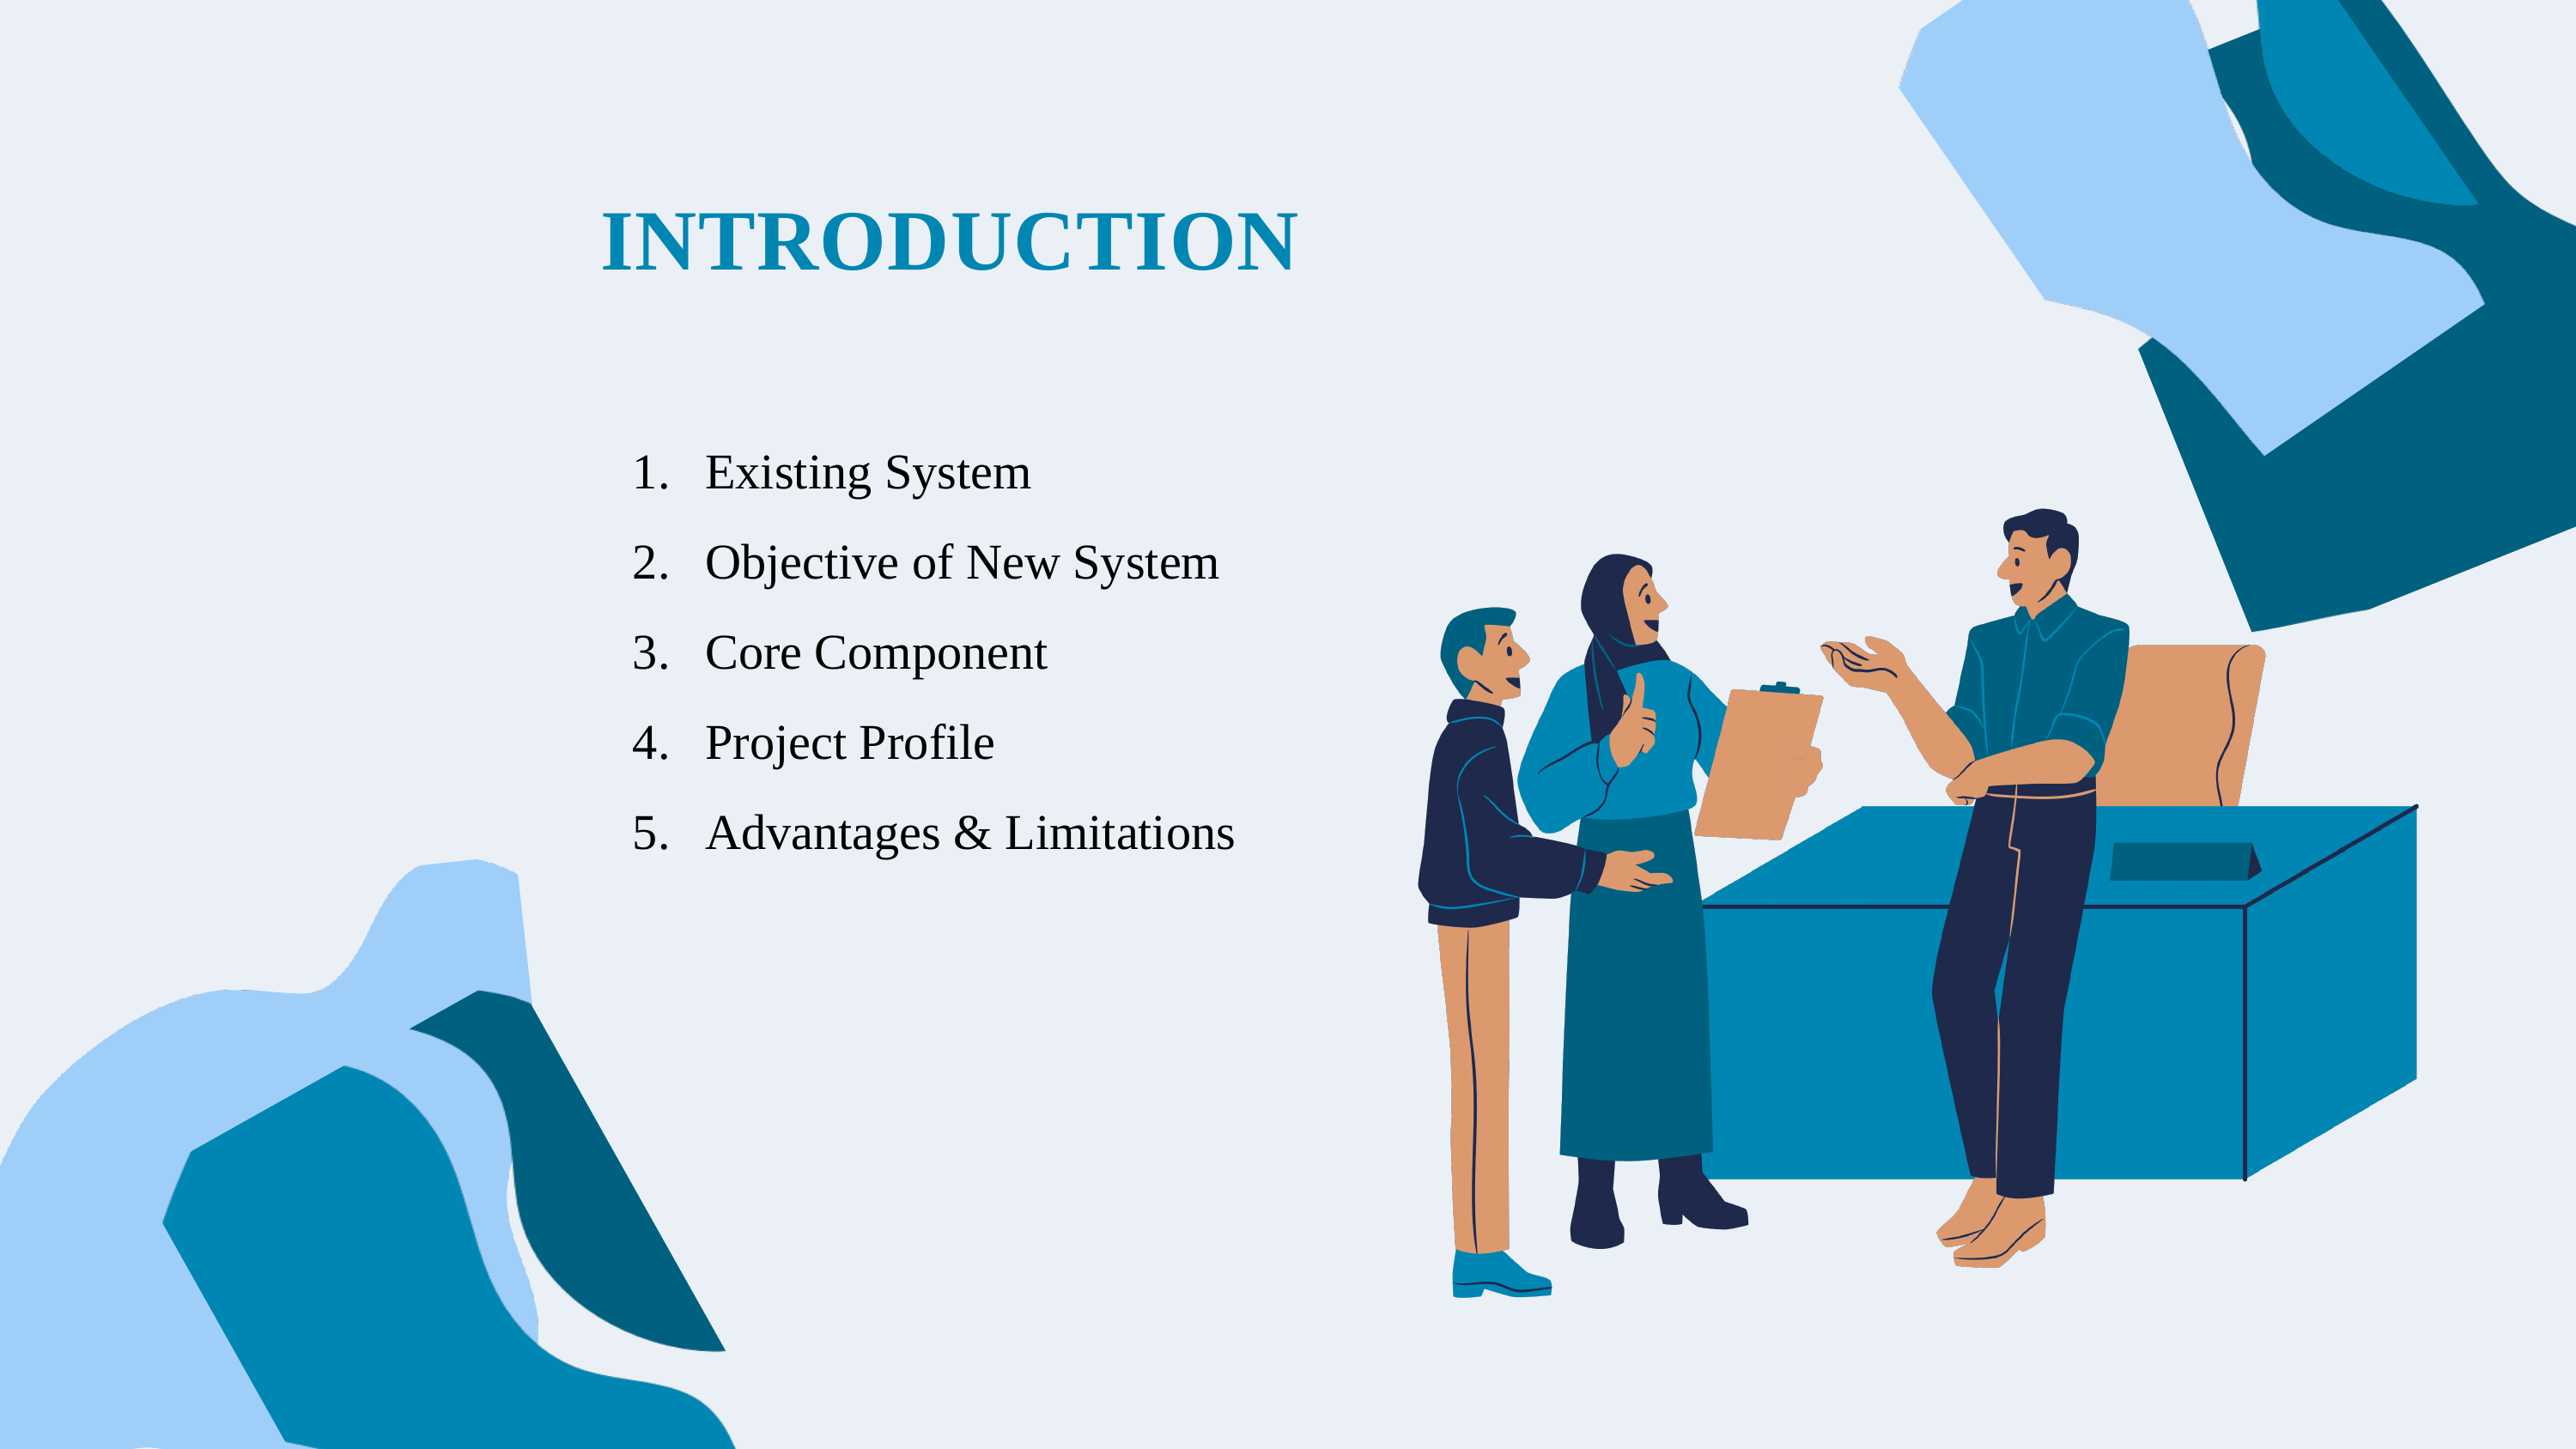

INTRODUCTION
Existing System
Objective of New System
Core Component
Project Profile
Advantages & Limitations